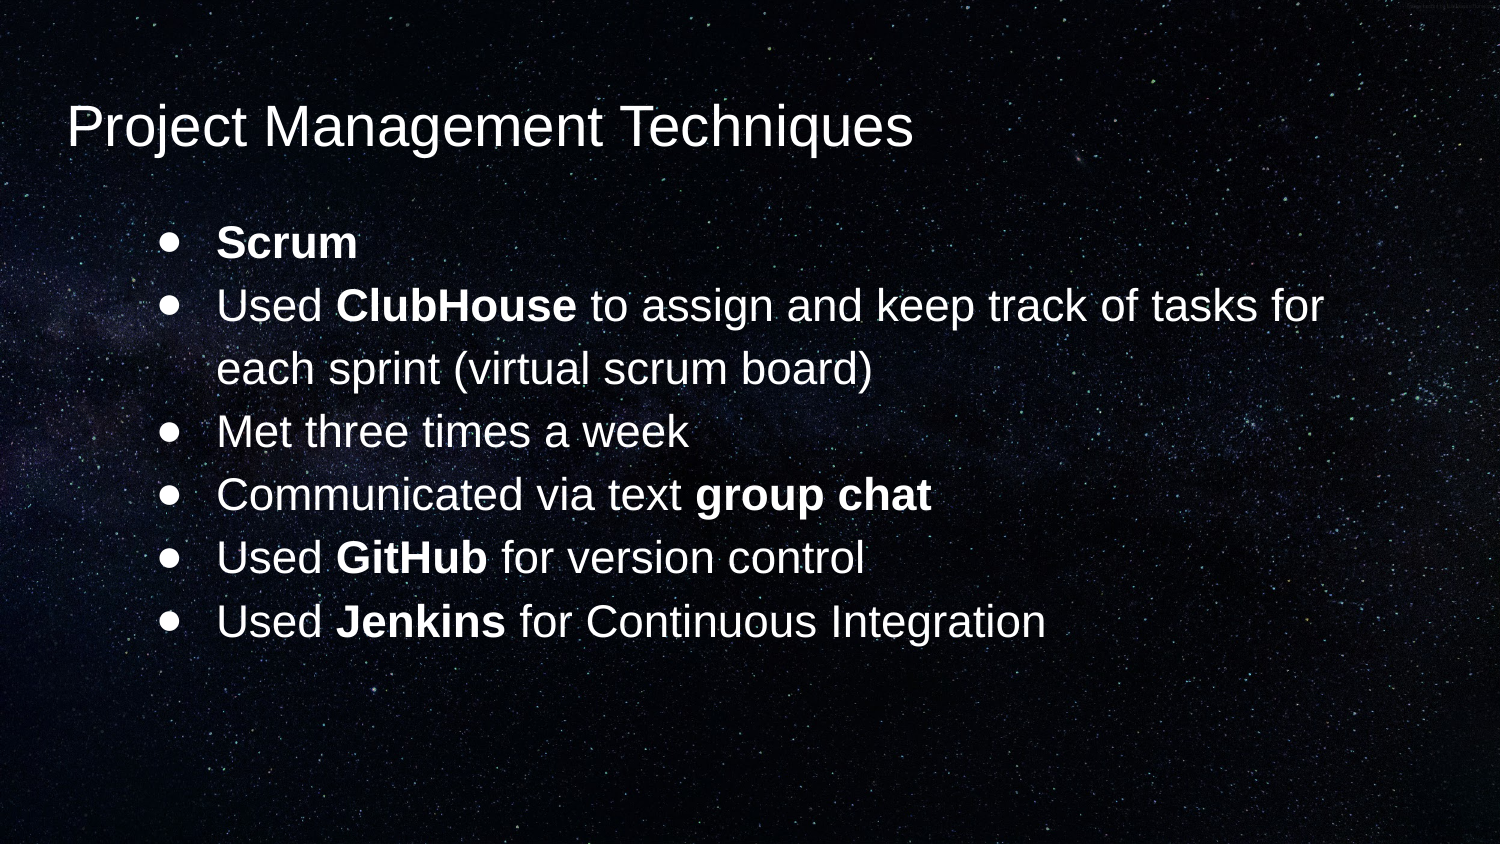

# Project Management Techniques
Scrum
Used ClubHouse to assign and keep track of tasks for each sprint (virtual scrum board)
Met three times a week
Communicated via text group chat
Used GitHub for version control
Used Jenkins for Continuous Integration